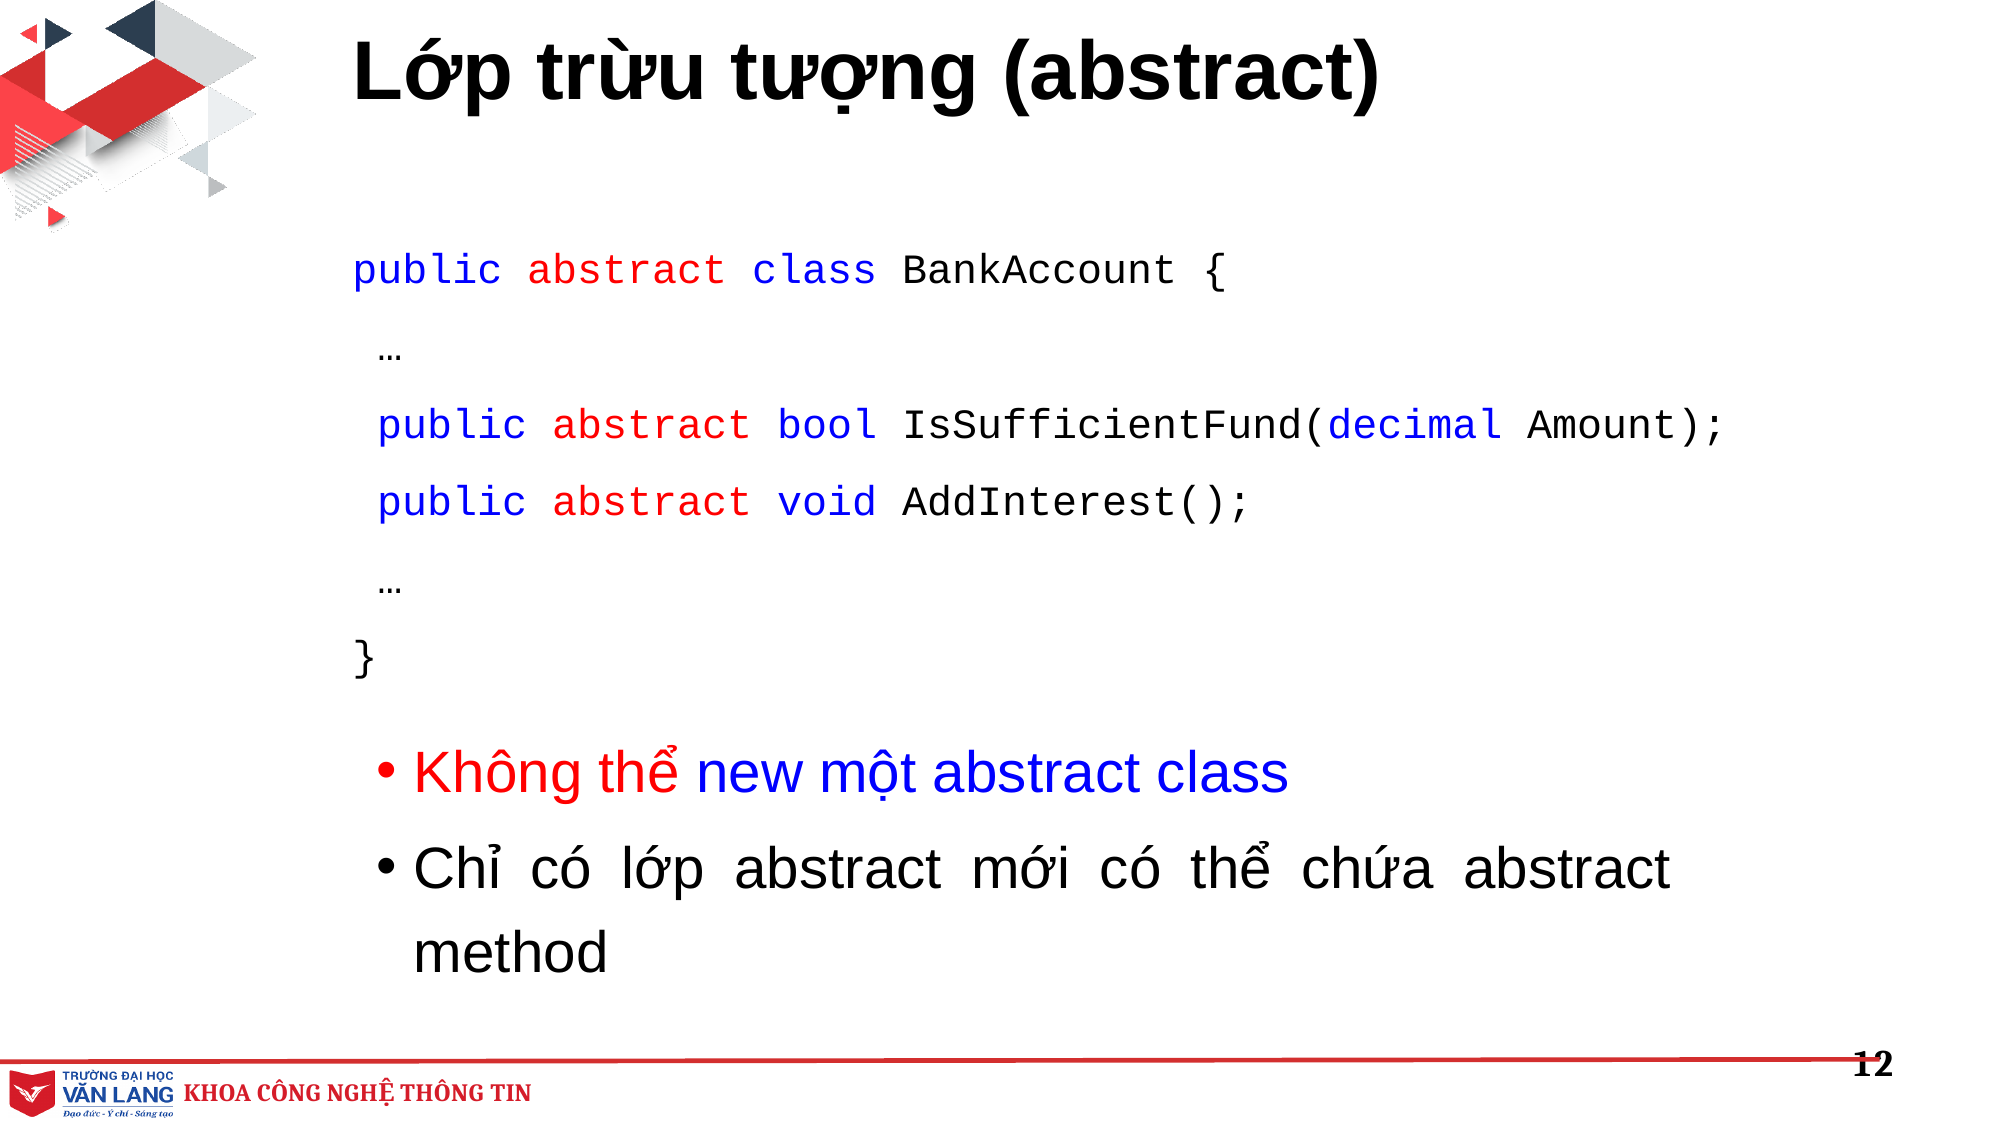

# Lớp trừu tượng (abstract)
public abstract class BankAccount {
 …
 public abstract bool IsSufficientFund(decimal Amount);
 public abstract void AddInterest();
 …
}
Không thể new một abstract class
Chỉ có lớp abstract mới có thể chứa abstract method